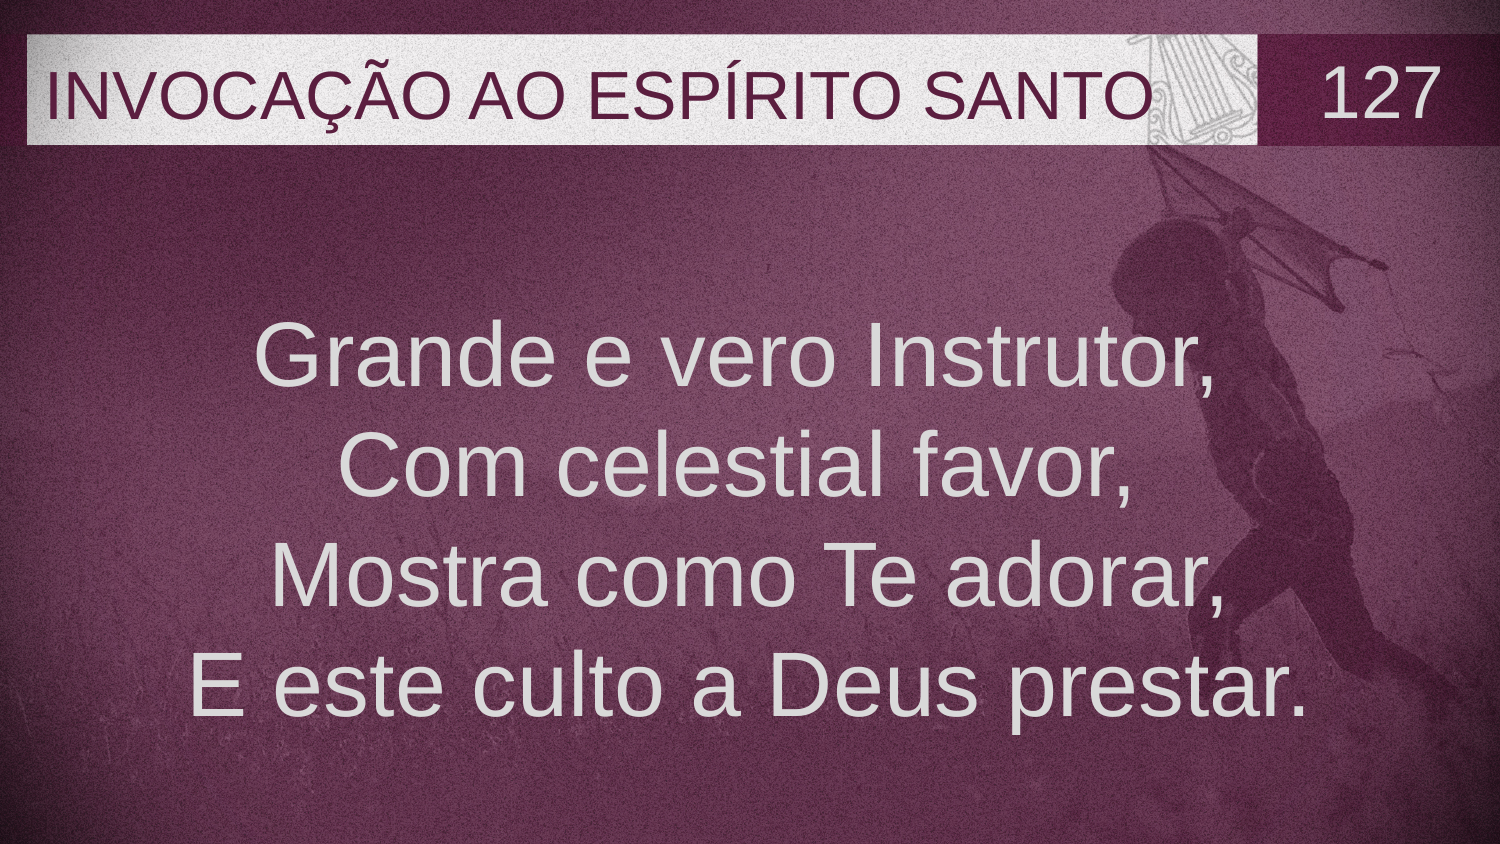

# INVOCAÇÃO AO ESPÍRITO SANTO
127
Grande e vero Instrutor,
Com celestial favor,
Mostra como Te adorar,
E este culto a Deus prestar.